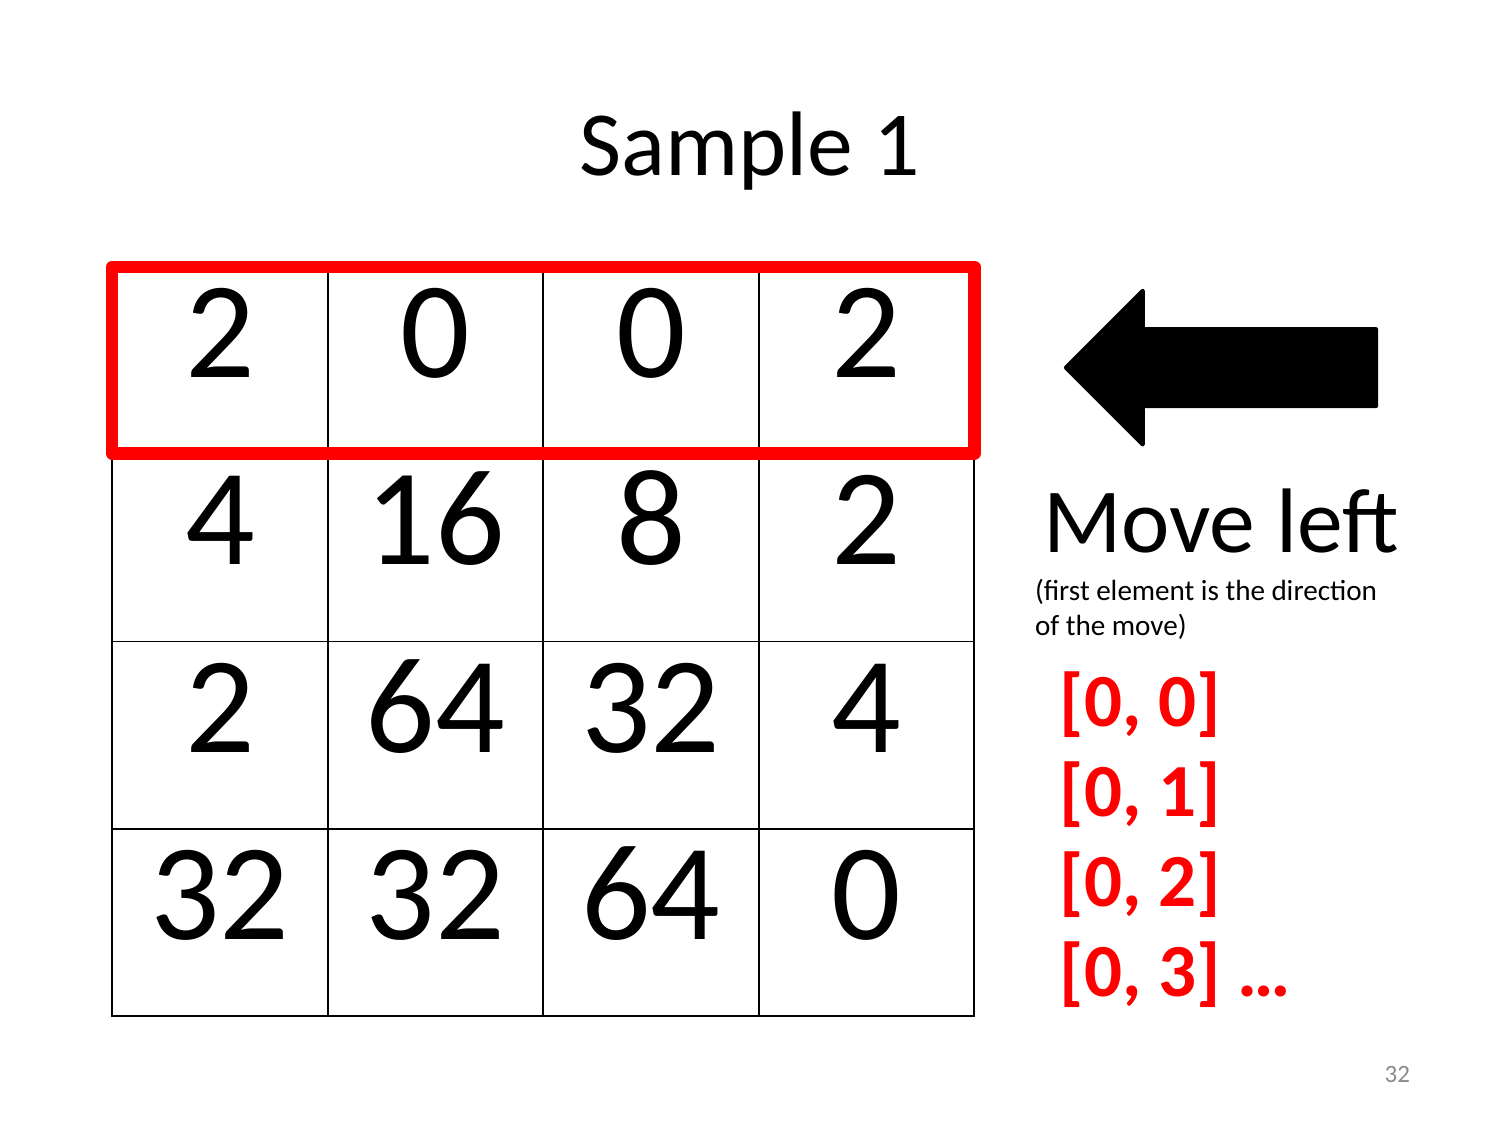

# Sample 1
| 2 | 0 | 0 | 2 |
| --- | --- | --- | --- |
| 4 | 16 | 8 | 2 |
| 2 | 64 | 32 | 4 |
| 32 | 32 | 64 | 0 |

Move left
(first element is the direction of the move)
[0, 0]
[0, 1]
[0, 2]
[0, 3] …
32